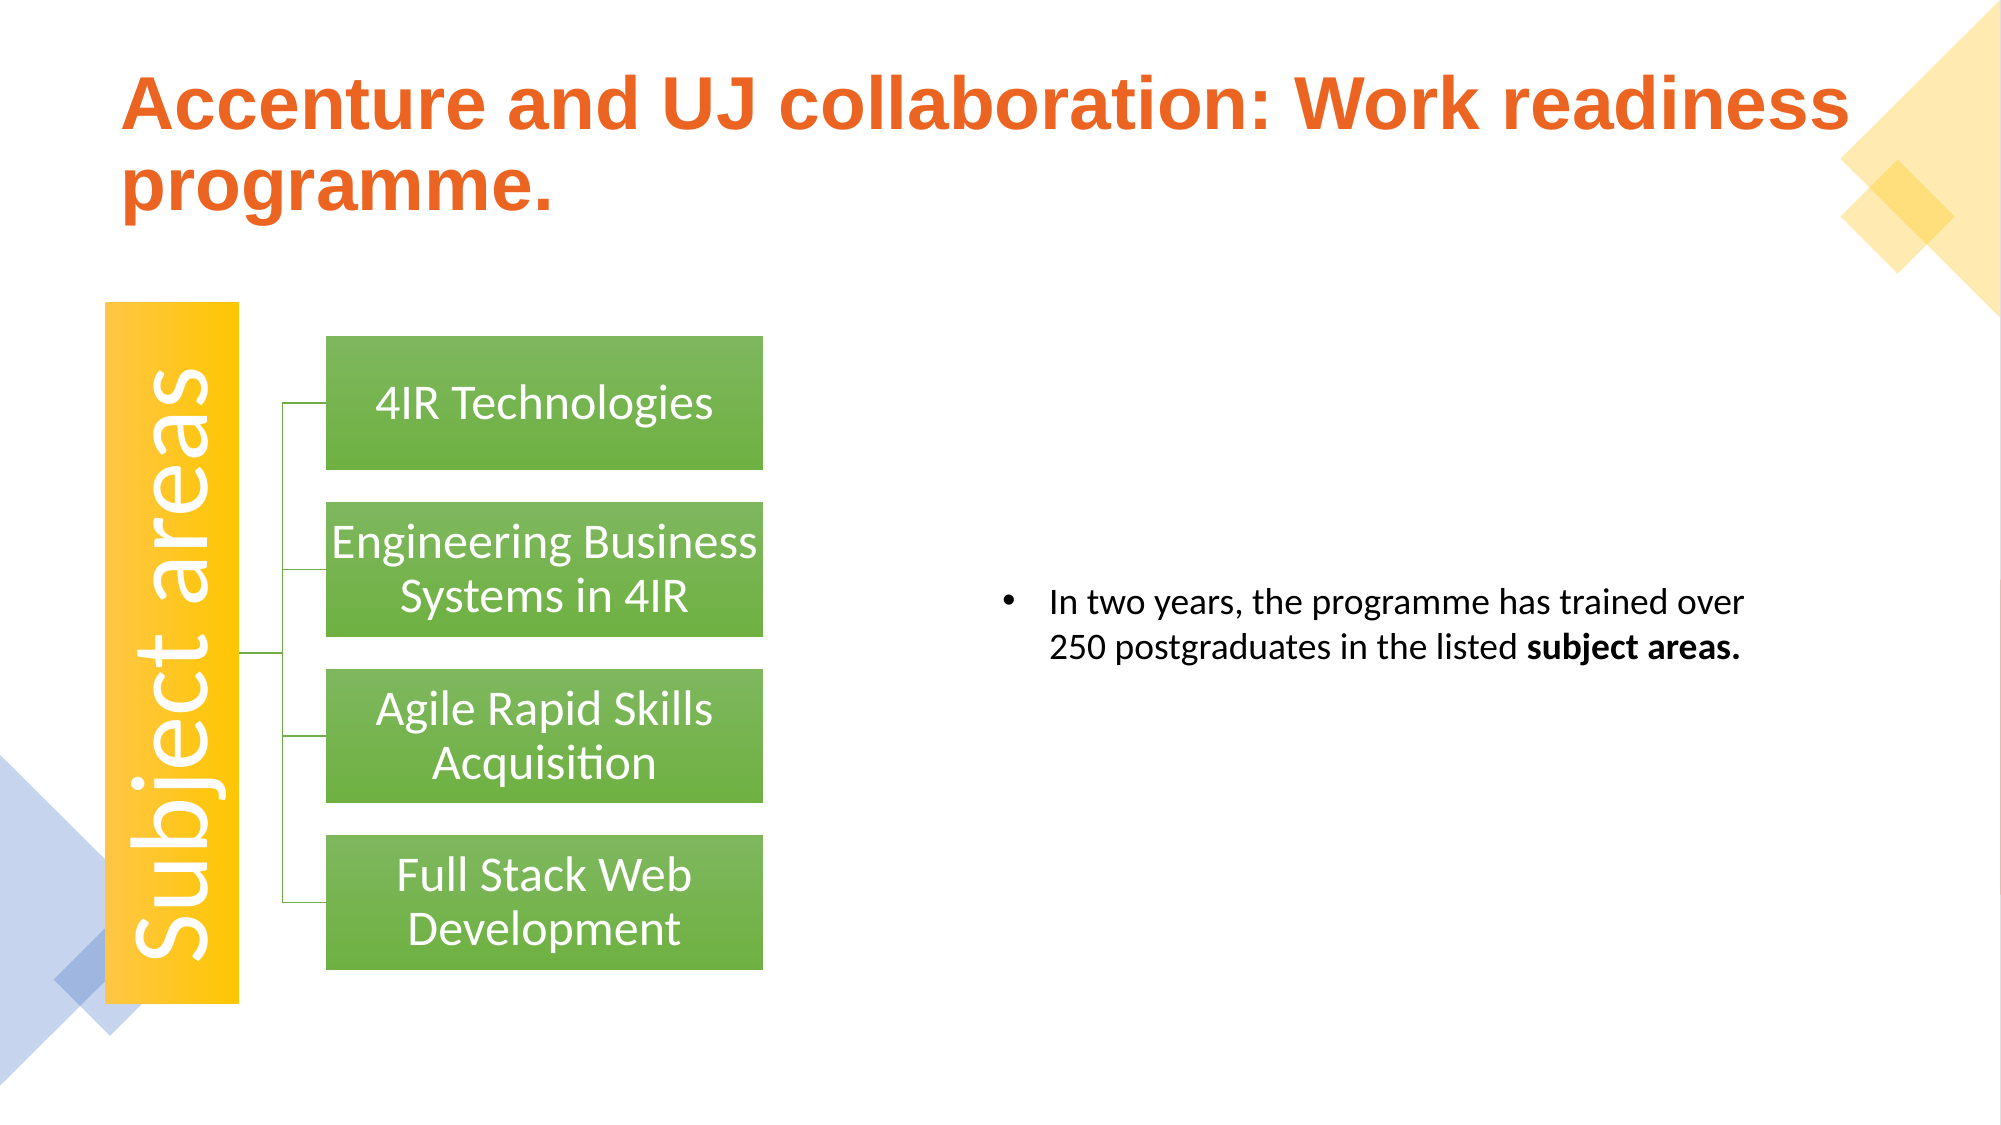

# Accenture and UJ collaboration: Work readiness programme.

4IR Technologies

Engineering Business Systems in 4IR

Subject areas

Agile Rapid Skills Acquisition

Full Stack Web Development
In two years, the programme has trained over 250 postgraduates in the listed subject areas.